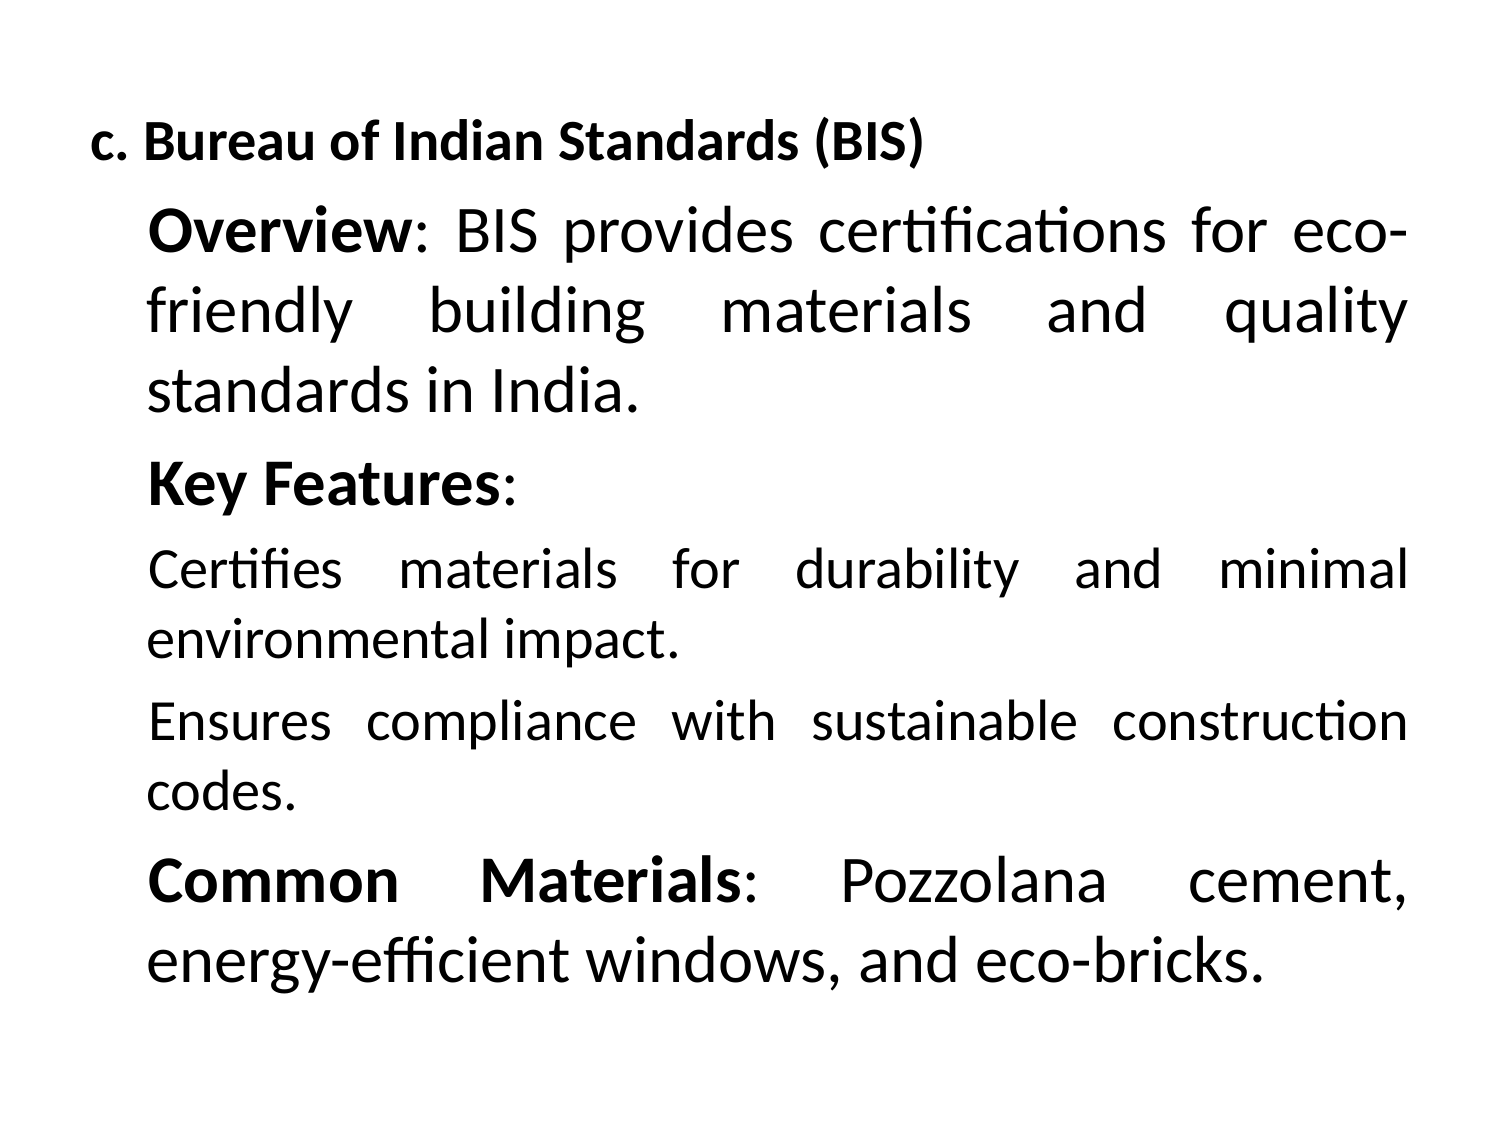

c. Bureau of Indian Standards (BIS)
Overview: BIS provides certifications for eco-friendly building materials and quality standards in India.
Key Features:
Certifies materials for durability and minimal environmental impact.
Ensures compliance with sustainable construction codes.
Common Materials: Pozzolana cement, energy-efficient windows, and eco-bricks.